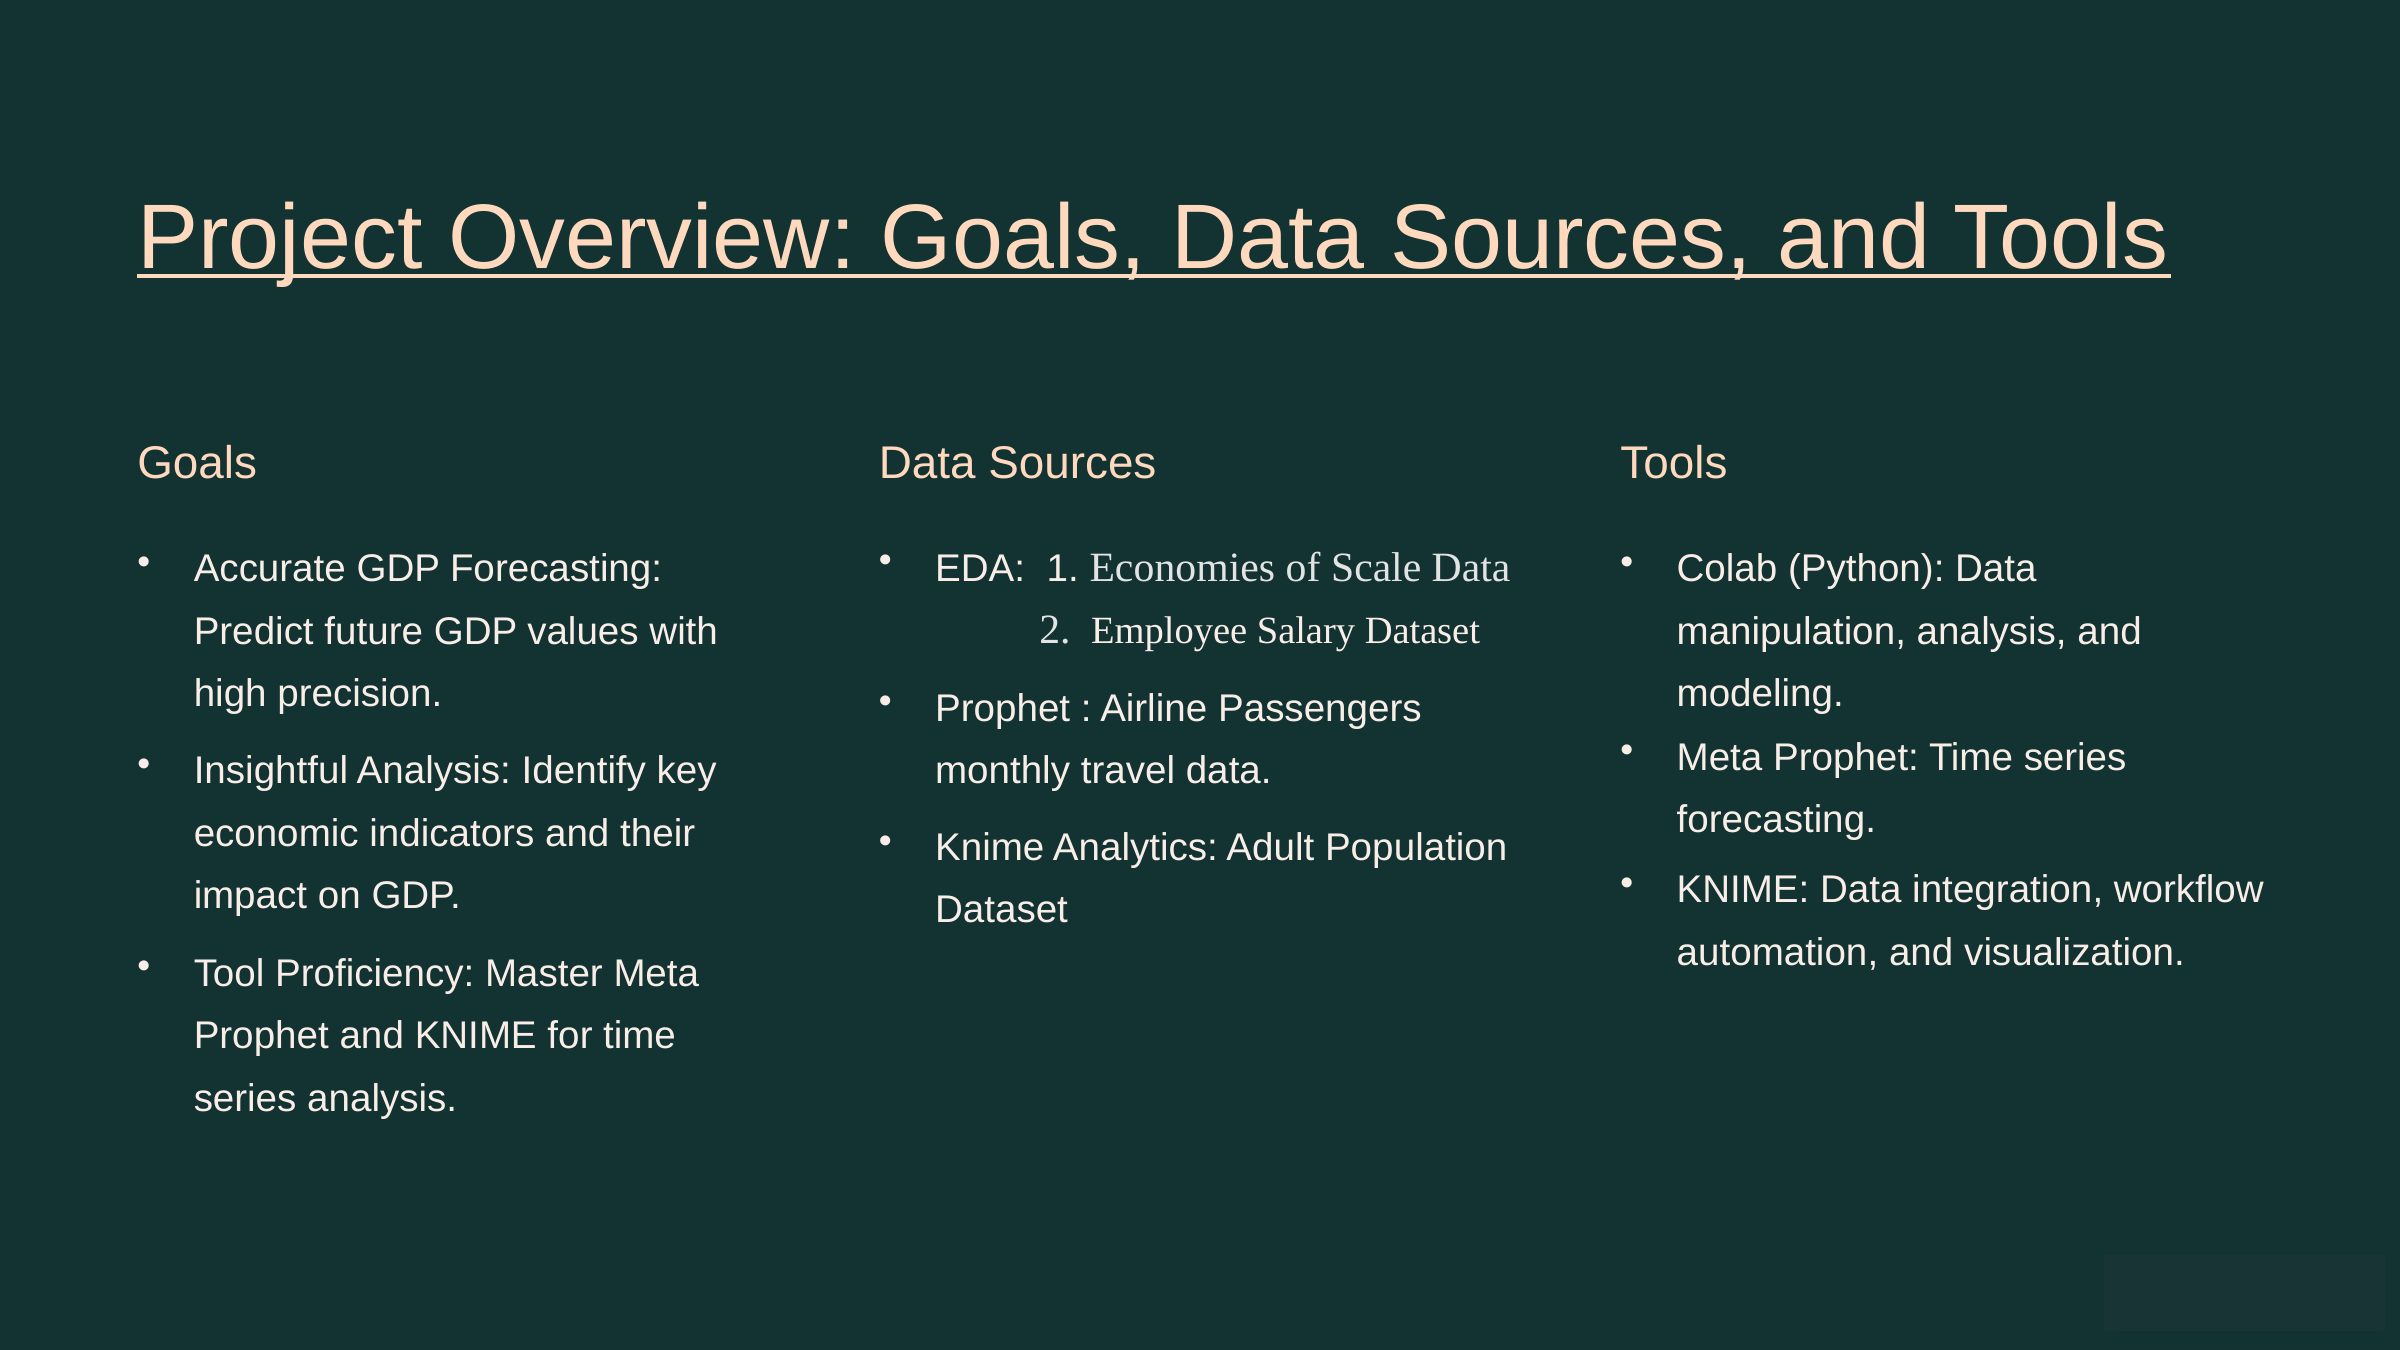

Project Overview: Goals, Data Sources, and Tools
Goals
Data Sources
Tools
Accurate GDP Forecasting: Predict future GDP values with high precision.
EDA:  1. Economies of Scale Data
	 2.  Employee Salary Dataset
Colab (Python): Data manipulation, analysis, and modeling.
Prophet : Airline Passengers monthly travel data.
Meta Prophet: Time series forecasting.
Insightful Analysis: Identify key economic indicators and their impact on GDP.
Knime Analytics: Adult Population Dataset
KNIME: Data integration, workflow automation, and visualization.
Tool Proficiency: Master Meta Prophet and KNIME for time series analysis.